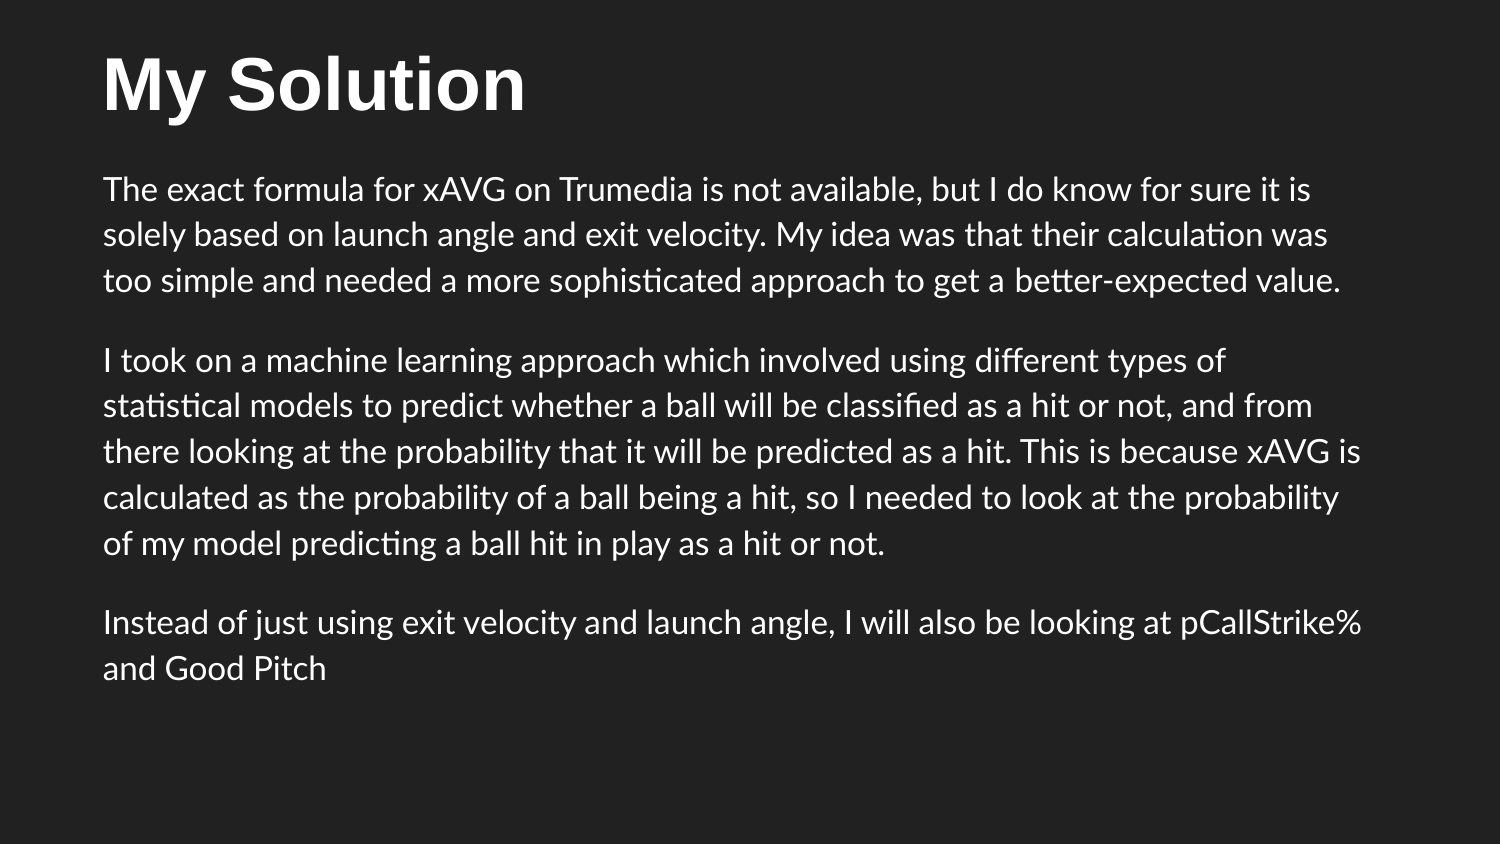

My Solution

The exact formula for xAVG on Trumedia is not available, but I do know for sure it is solely based on launch angle and exit velocity. My idea was that their calculation was too simple and needed a more sophisticated approach to get a better-expected value.
I took on a machine learning approach which involved using different types of statistical models to predict whether a ball will be classified as a hit or not, and from there looking at the probability that it will be predicted as a hit. This is because xAVG is calculated as the probability of a ball being a hit, so I needed to look at the probability of my model predicting a ball hit in play as a hit or not.
Instead of just using exit velocity and launch angle, I will also be looking at pCallStrike% and Good Pitch